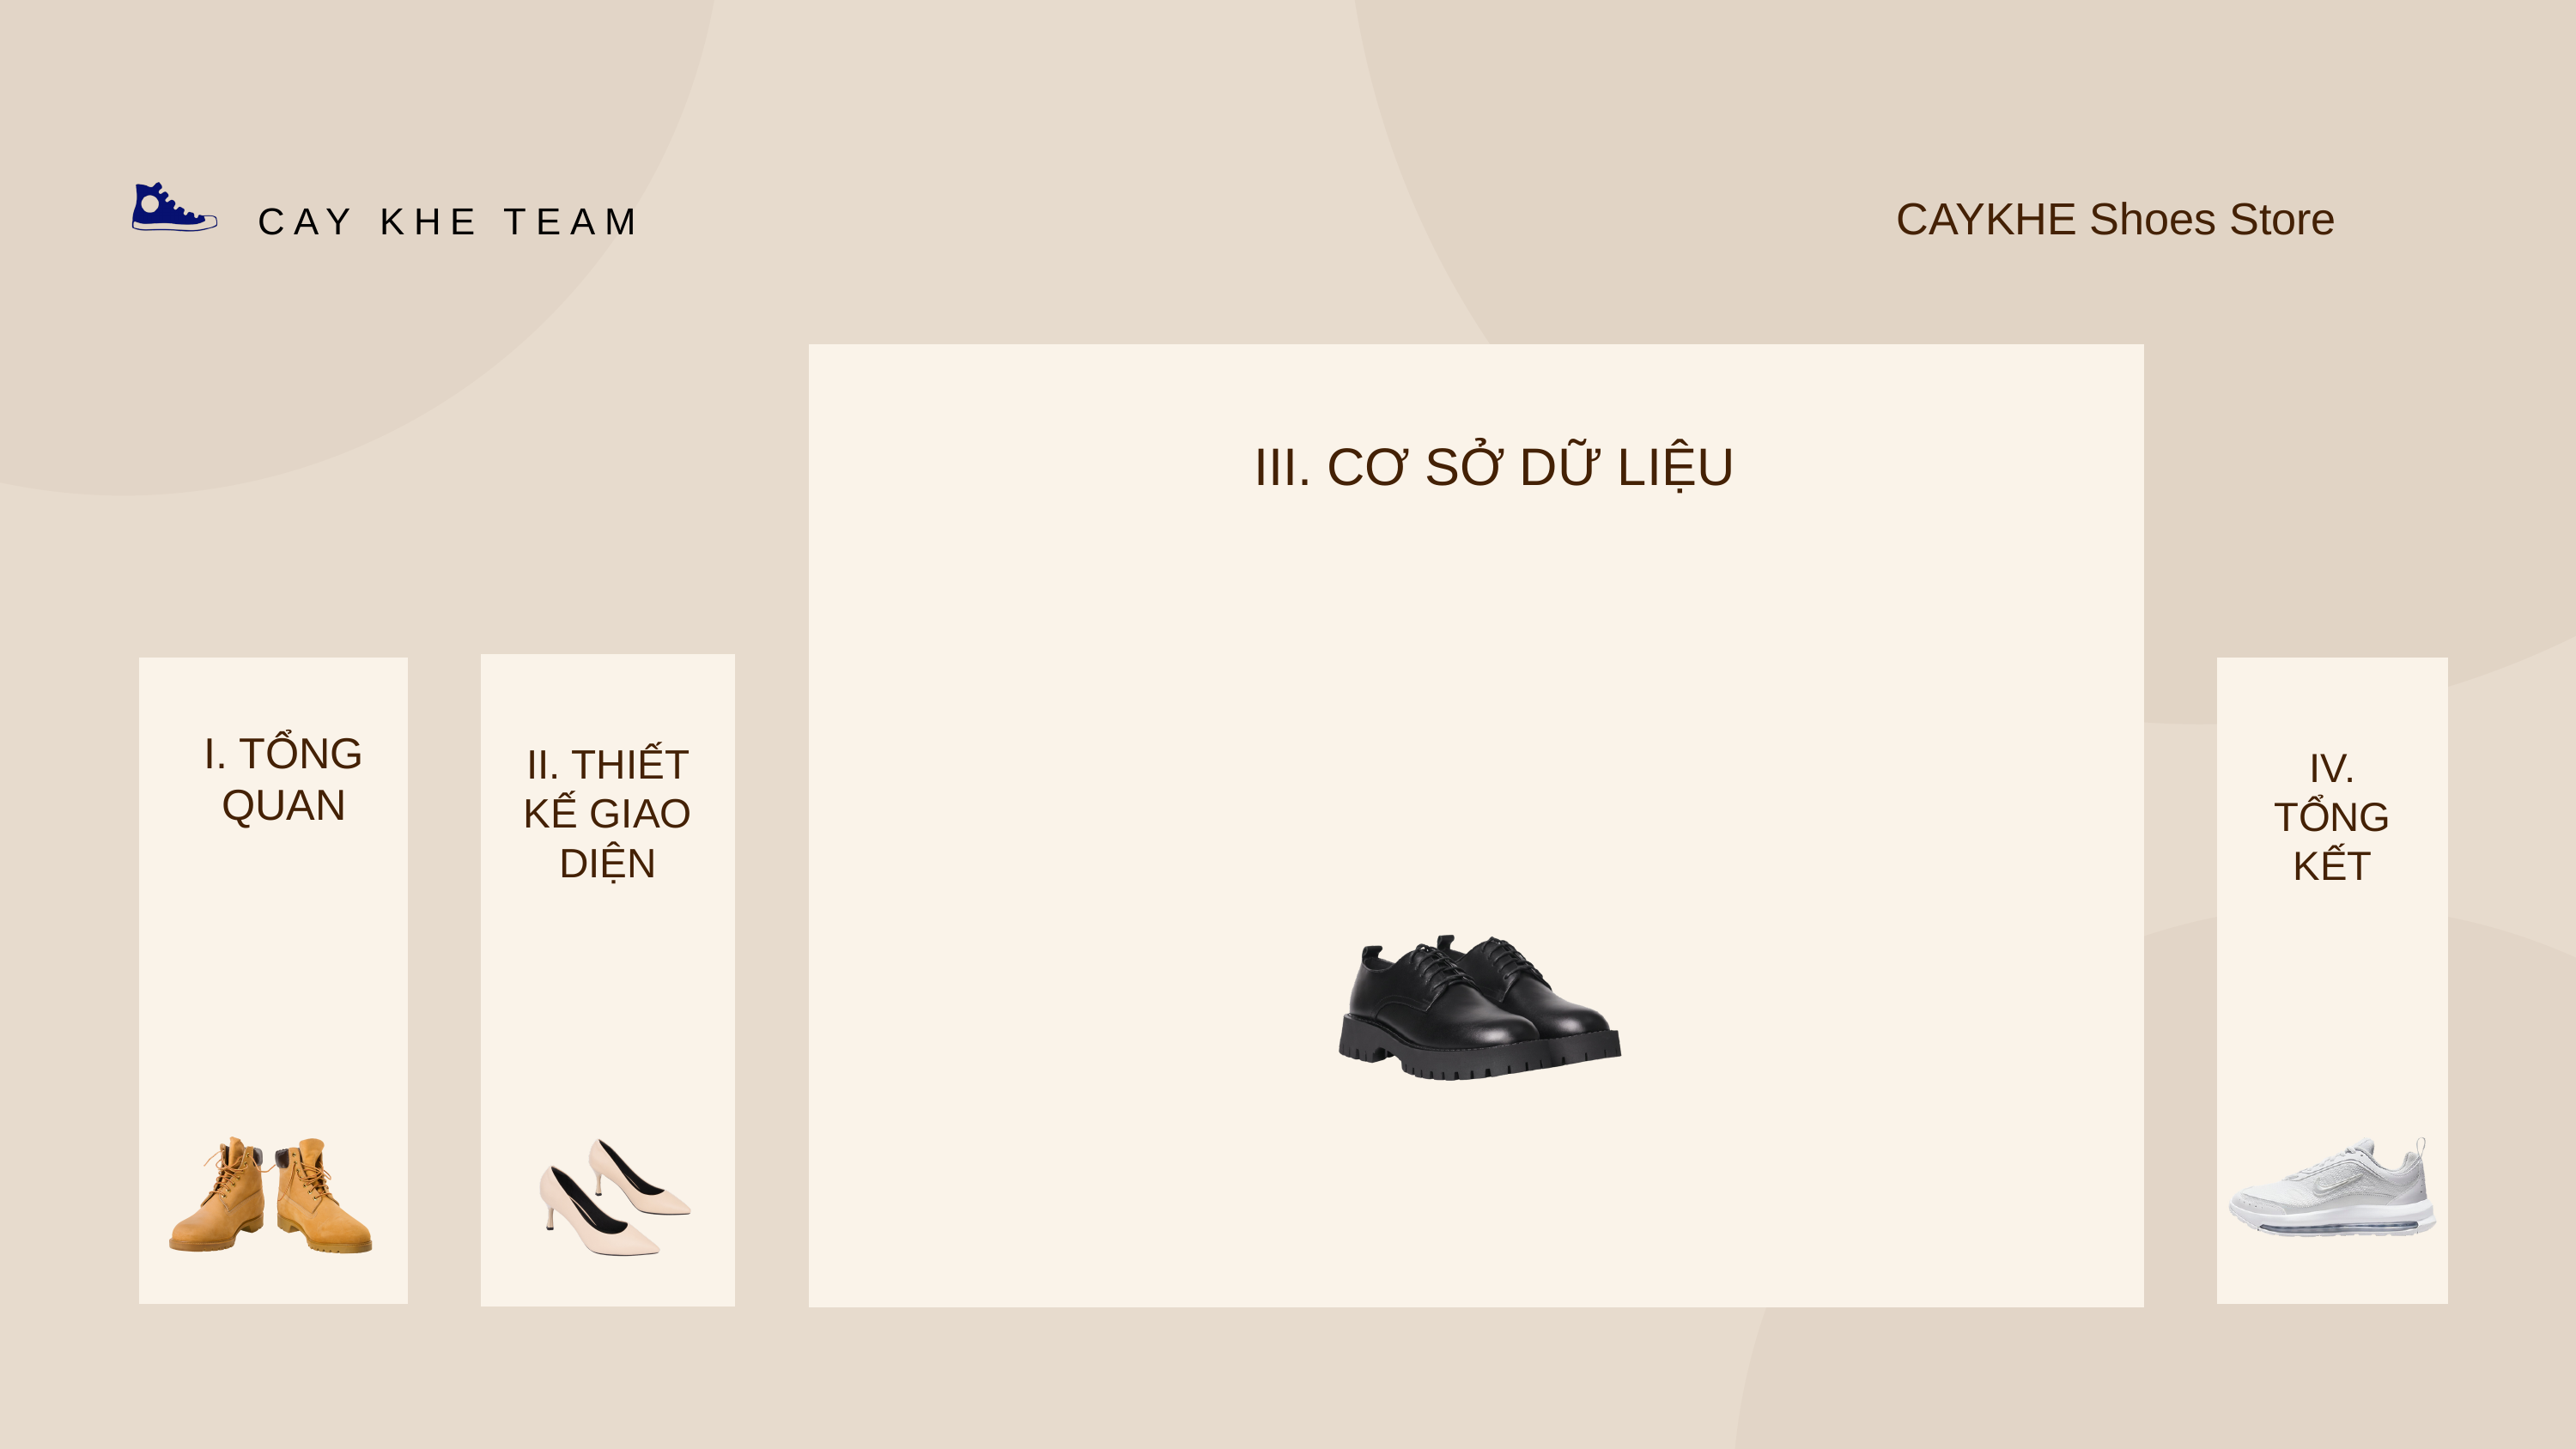

CAY KHE TEAM
CAYKHE Shoes Store

III. CƠ SỞ DỮ LIỆU

II. THIẾT KẾ GIAO DIỆN

IV. TỔNG KẾT

I. TỔNG QUAN